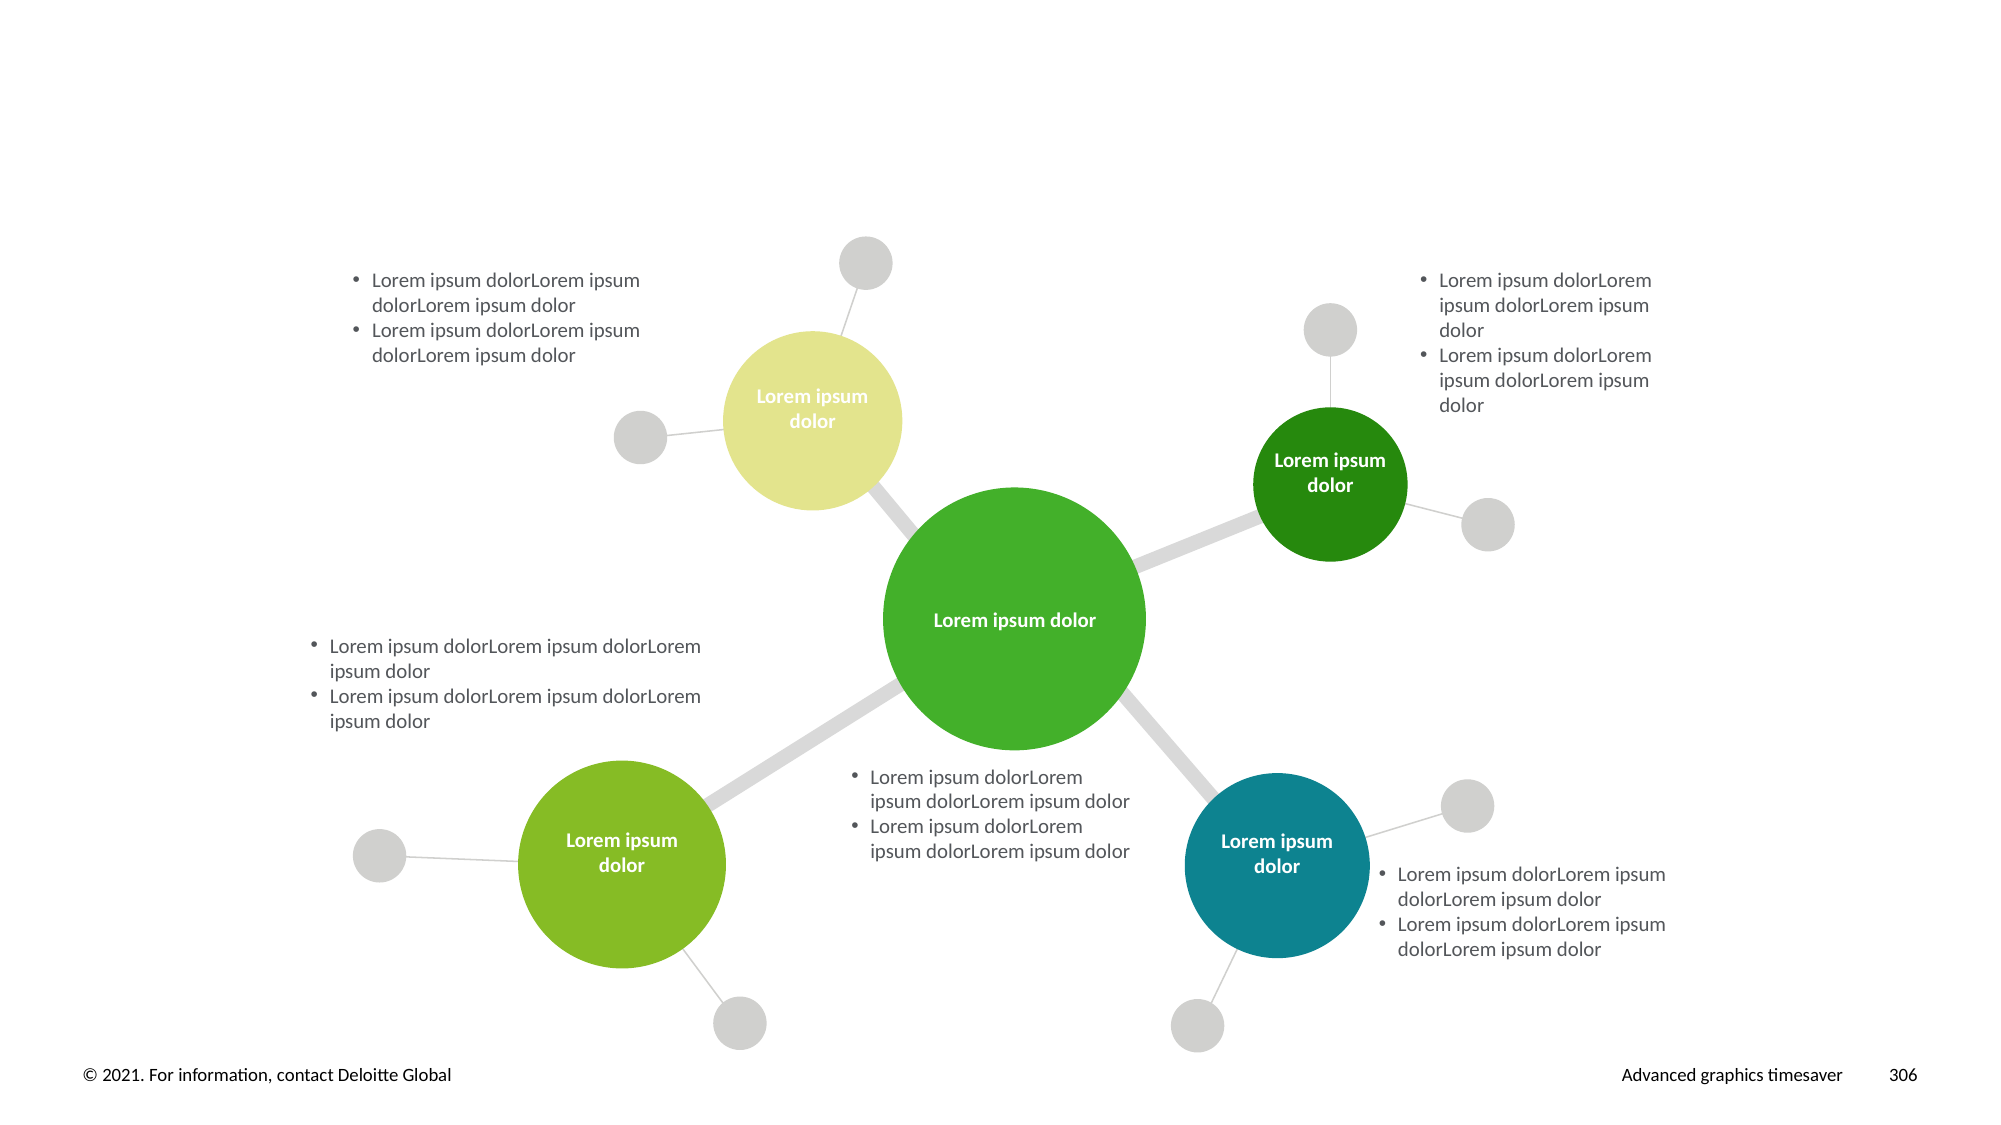

Lorem ipsum dolorLorem ipsum dolorLorem ipsum dolor
Lorem ipsum dolorLorem ipsum dolorLorem ipsum dolor
Lorem ipsum dolorLorem ipsum dolorLorem ipsum dolor
Lorem ipsum dolorLorem ipsum dolorLorem ipsum dolor

Lorem ipsum dolor

Lorem ipsum dolor

Lorem ipsum dolor

Lorem ipsum dolorLorem ipsum dolorLorem ipsum dolor
Lorem ipsum dolorLorem ipsum dolorLorem ipsum dolor

Lorem ipsum dolorLorem ipsum dolorLorem ipsum dolor
Lorem ipsum dolorLorem ipsum dolorLorem ipsum dolor

Lorem ipsum dolor
Lorem ipsum dolor

Lorem ipsum dolorLorem ipsum dolorLorem ipsum dolor
Lorem ipsum dolorLorem ipsum dolorLorem ipsum dolor